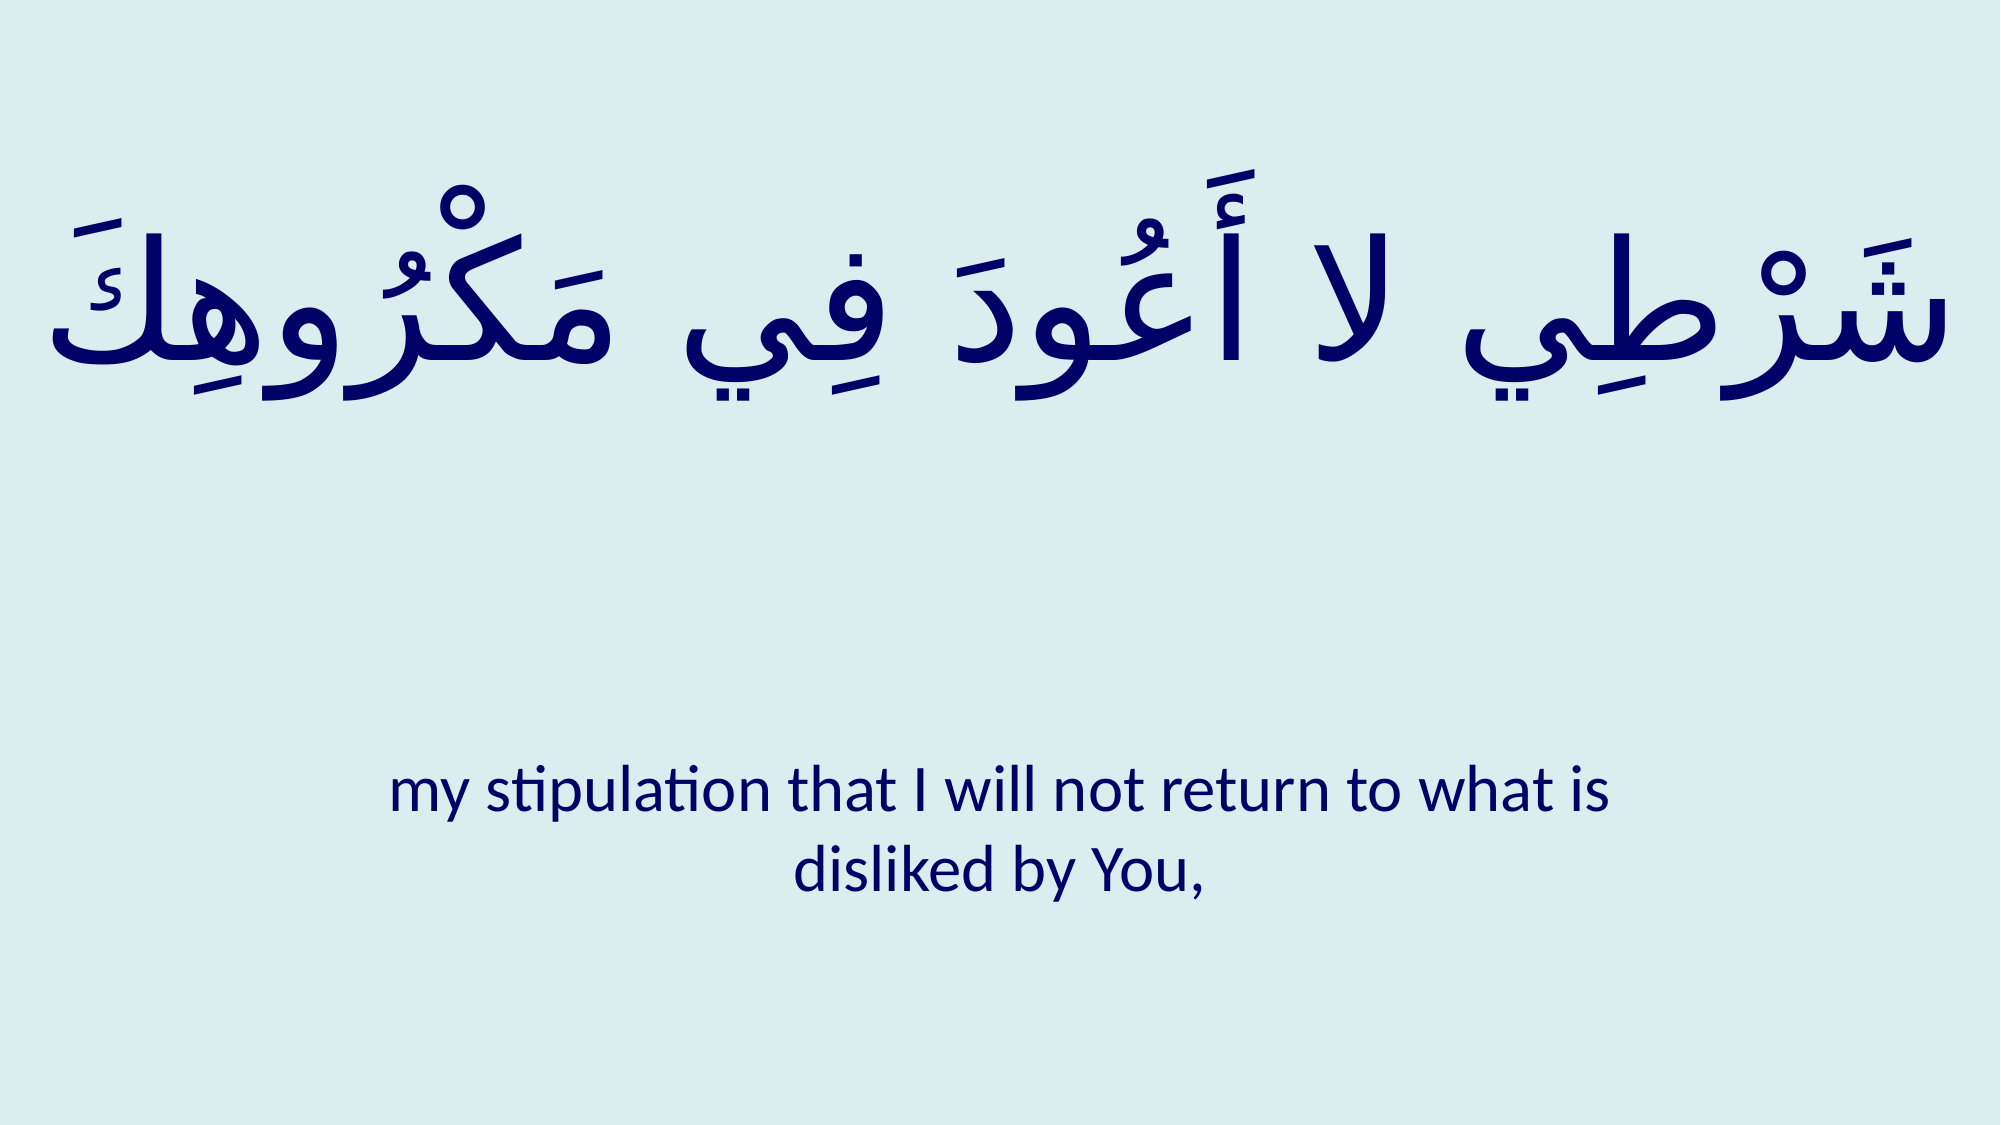

# شَرْطِي لا أَعُودَ فِي مَكْرُوهِكَ
my stipulation that I will not return to what is disliked by You,